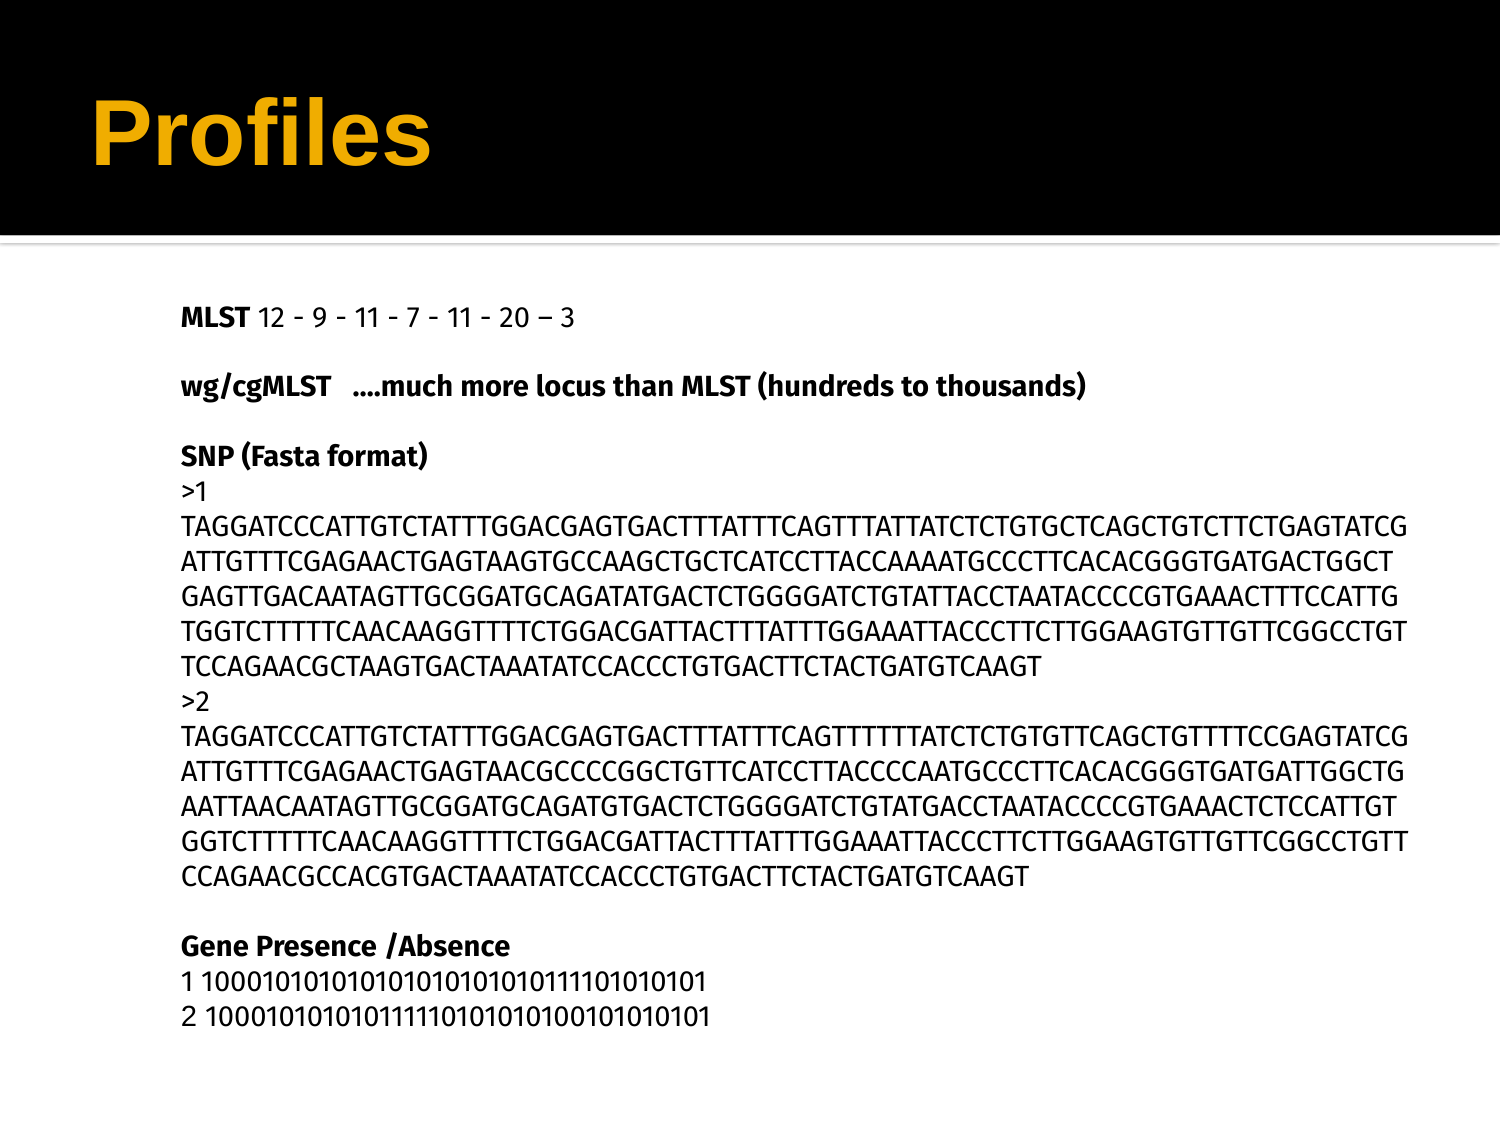

# Profiles
MLST 12 - 9 - 11 - 7 - 11 - 20 – 3

wg/cgMLST   ….much more locus than MLST (hundreds to thousands)

SNP (Fasta format)
>1
TAGGATCCCATTGTCTATTTGGACGAGTGACTTTATTTCAGTTTATTATCTCTGTGCTCAGCTGTCTTCTGAGTATCGATTGTTTCGAGAACTGAGTAAGTGCCAAGCTGCTCATCCTTACCAAAATGCCCTTCACACGGGTGATGACTGGCTGAGTTGACAATAGTTGCGGATGCAGATATGACTCTGGGGATCTGTATTACCTAATACCCCGTGAAACTTTCCATTGTGGTCTTTTTCAACAAGGTTTTCTGGACGATTACTTTATTTGGAAATTACCCTTCTTGGAAGTGTTGTTCGGCCTGTTCCAGAACGCTAAGTGACTAAATATCCACCCTGTGACTTCTACTGATGTCAAGT
>2
TAGGATCCCATTGTCTATTTGGACGAGTGACTTTATTTCAGTTTTTTATCTCTGTGTTCAGCTGTTTTCCGAGTATCGATTGTTTCGAGAACTGAGTAACGCCCCGGCTGTTCATCCTTACCCCAATGCCCTTCACACGGGTGATGATTGGCTGAATTAACAATAGTTGCGGATGCAGATGTGACTCTGGGGATCTGTATGACCTAATACCCCGTGAAACTCTCCATTGTGGTCTTTTTCAACAAGGTTTTCTGGACGATTACTTTATTTGGAAATTACCCTTCTTGGAAGTGTTGTTCGGCCTGTTCCAGAACGCCACGTGACTAAATATCCACCCTGTGACTTCTACTGATGTCAAGT

Gene Presence /Absence
1 100010101010101010101010111101010101
2 100010101010111110101010100101010101